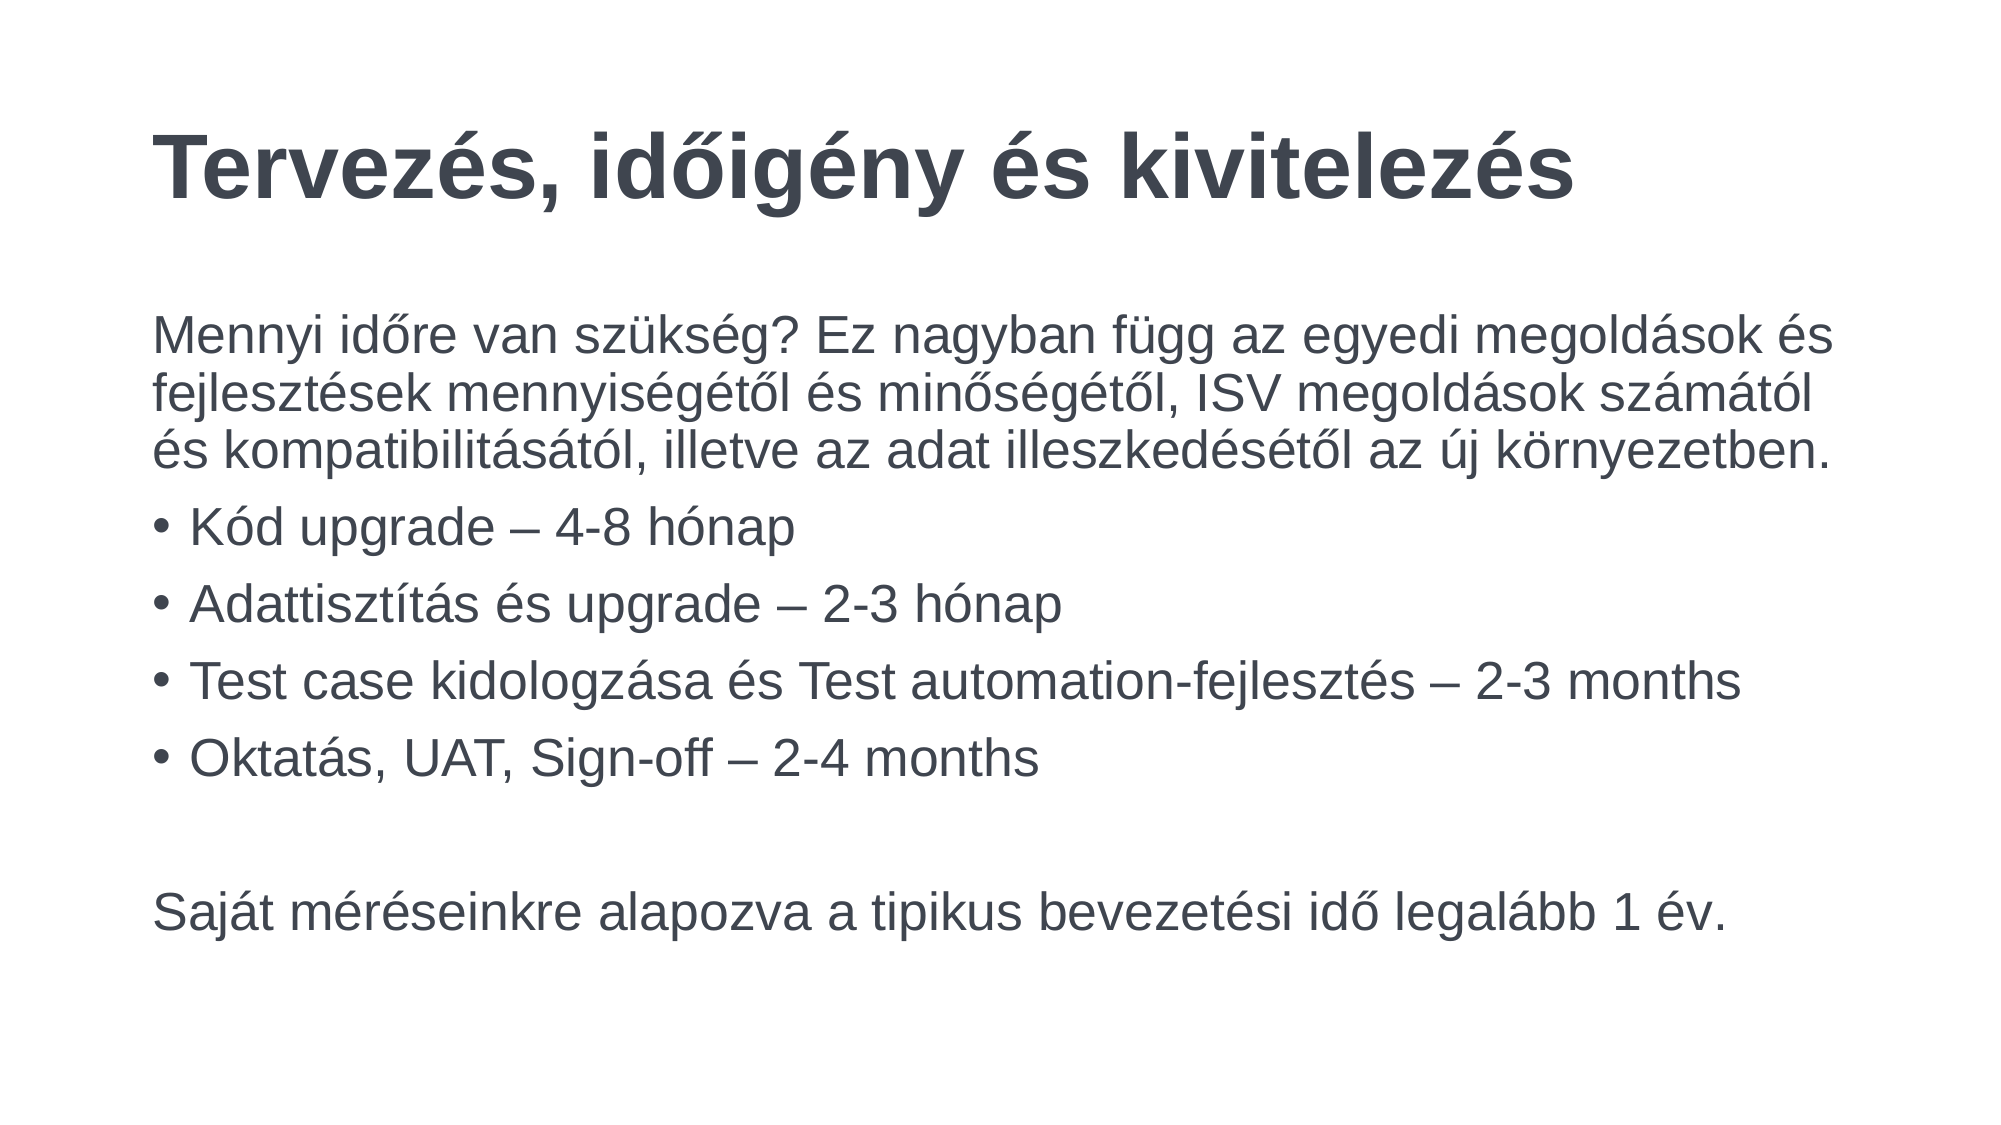

# Tervezés, időigény és kivitelezés
Mennyi időre van szükség? Ez nagyban függ az egyedi megoldások és fejlesztések mennyiségétől és minőségétől, ISV megoldások számától és kompatibilitásától, illetve az adat illeszkedésétől az új környezetben.
Kód upgrade – 4-8 hónap
Adattisztítás és upgrade – 2-3 hónap
Test case kidologzása és Test automation-fejlesztés – 2-3 months
Oktatás, UAT, Sign-off – 2-4 months

Saját méréseinkre alapozva a tipikus bevezetési idő legalább 1 év.